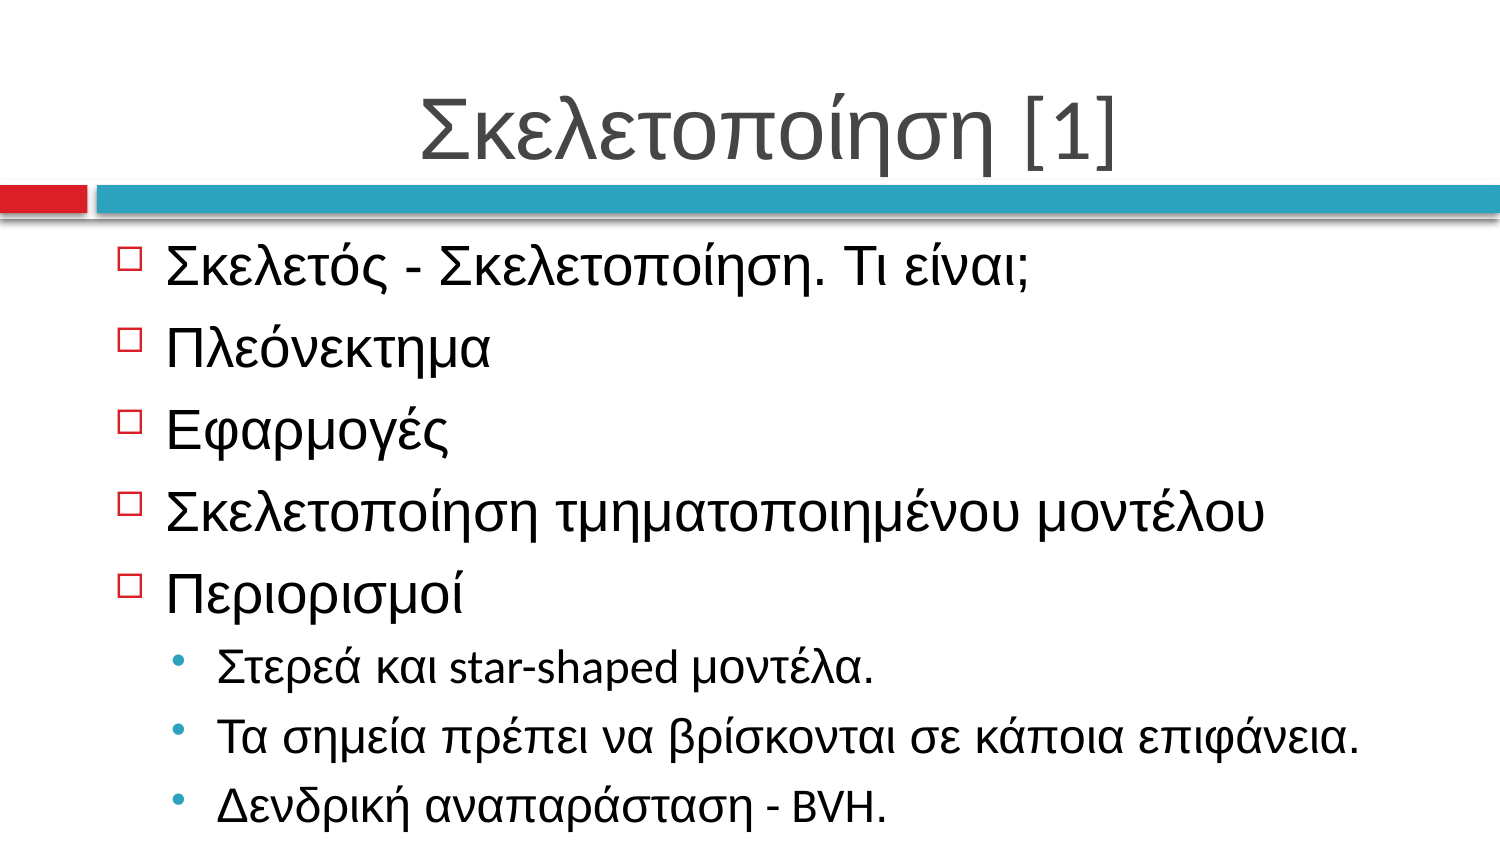

# Σκελετοποίηση [1]
Σκελετός - Σκελετοποίηση. Τι είναι;
Πλεόνεκτημα
Εφαρμογές
Σκελετοποίηση τμηματοποιημένου μοντέλου
Περιορισμοί
Στερεά και star-shaped μοντέλα.
Τα σημεία πρέπει να βρίσκονται σε κάποια επιφάνεια.
Δενδρική αναπαράσταση - BVH.